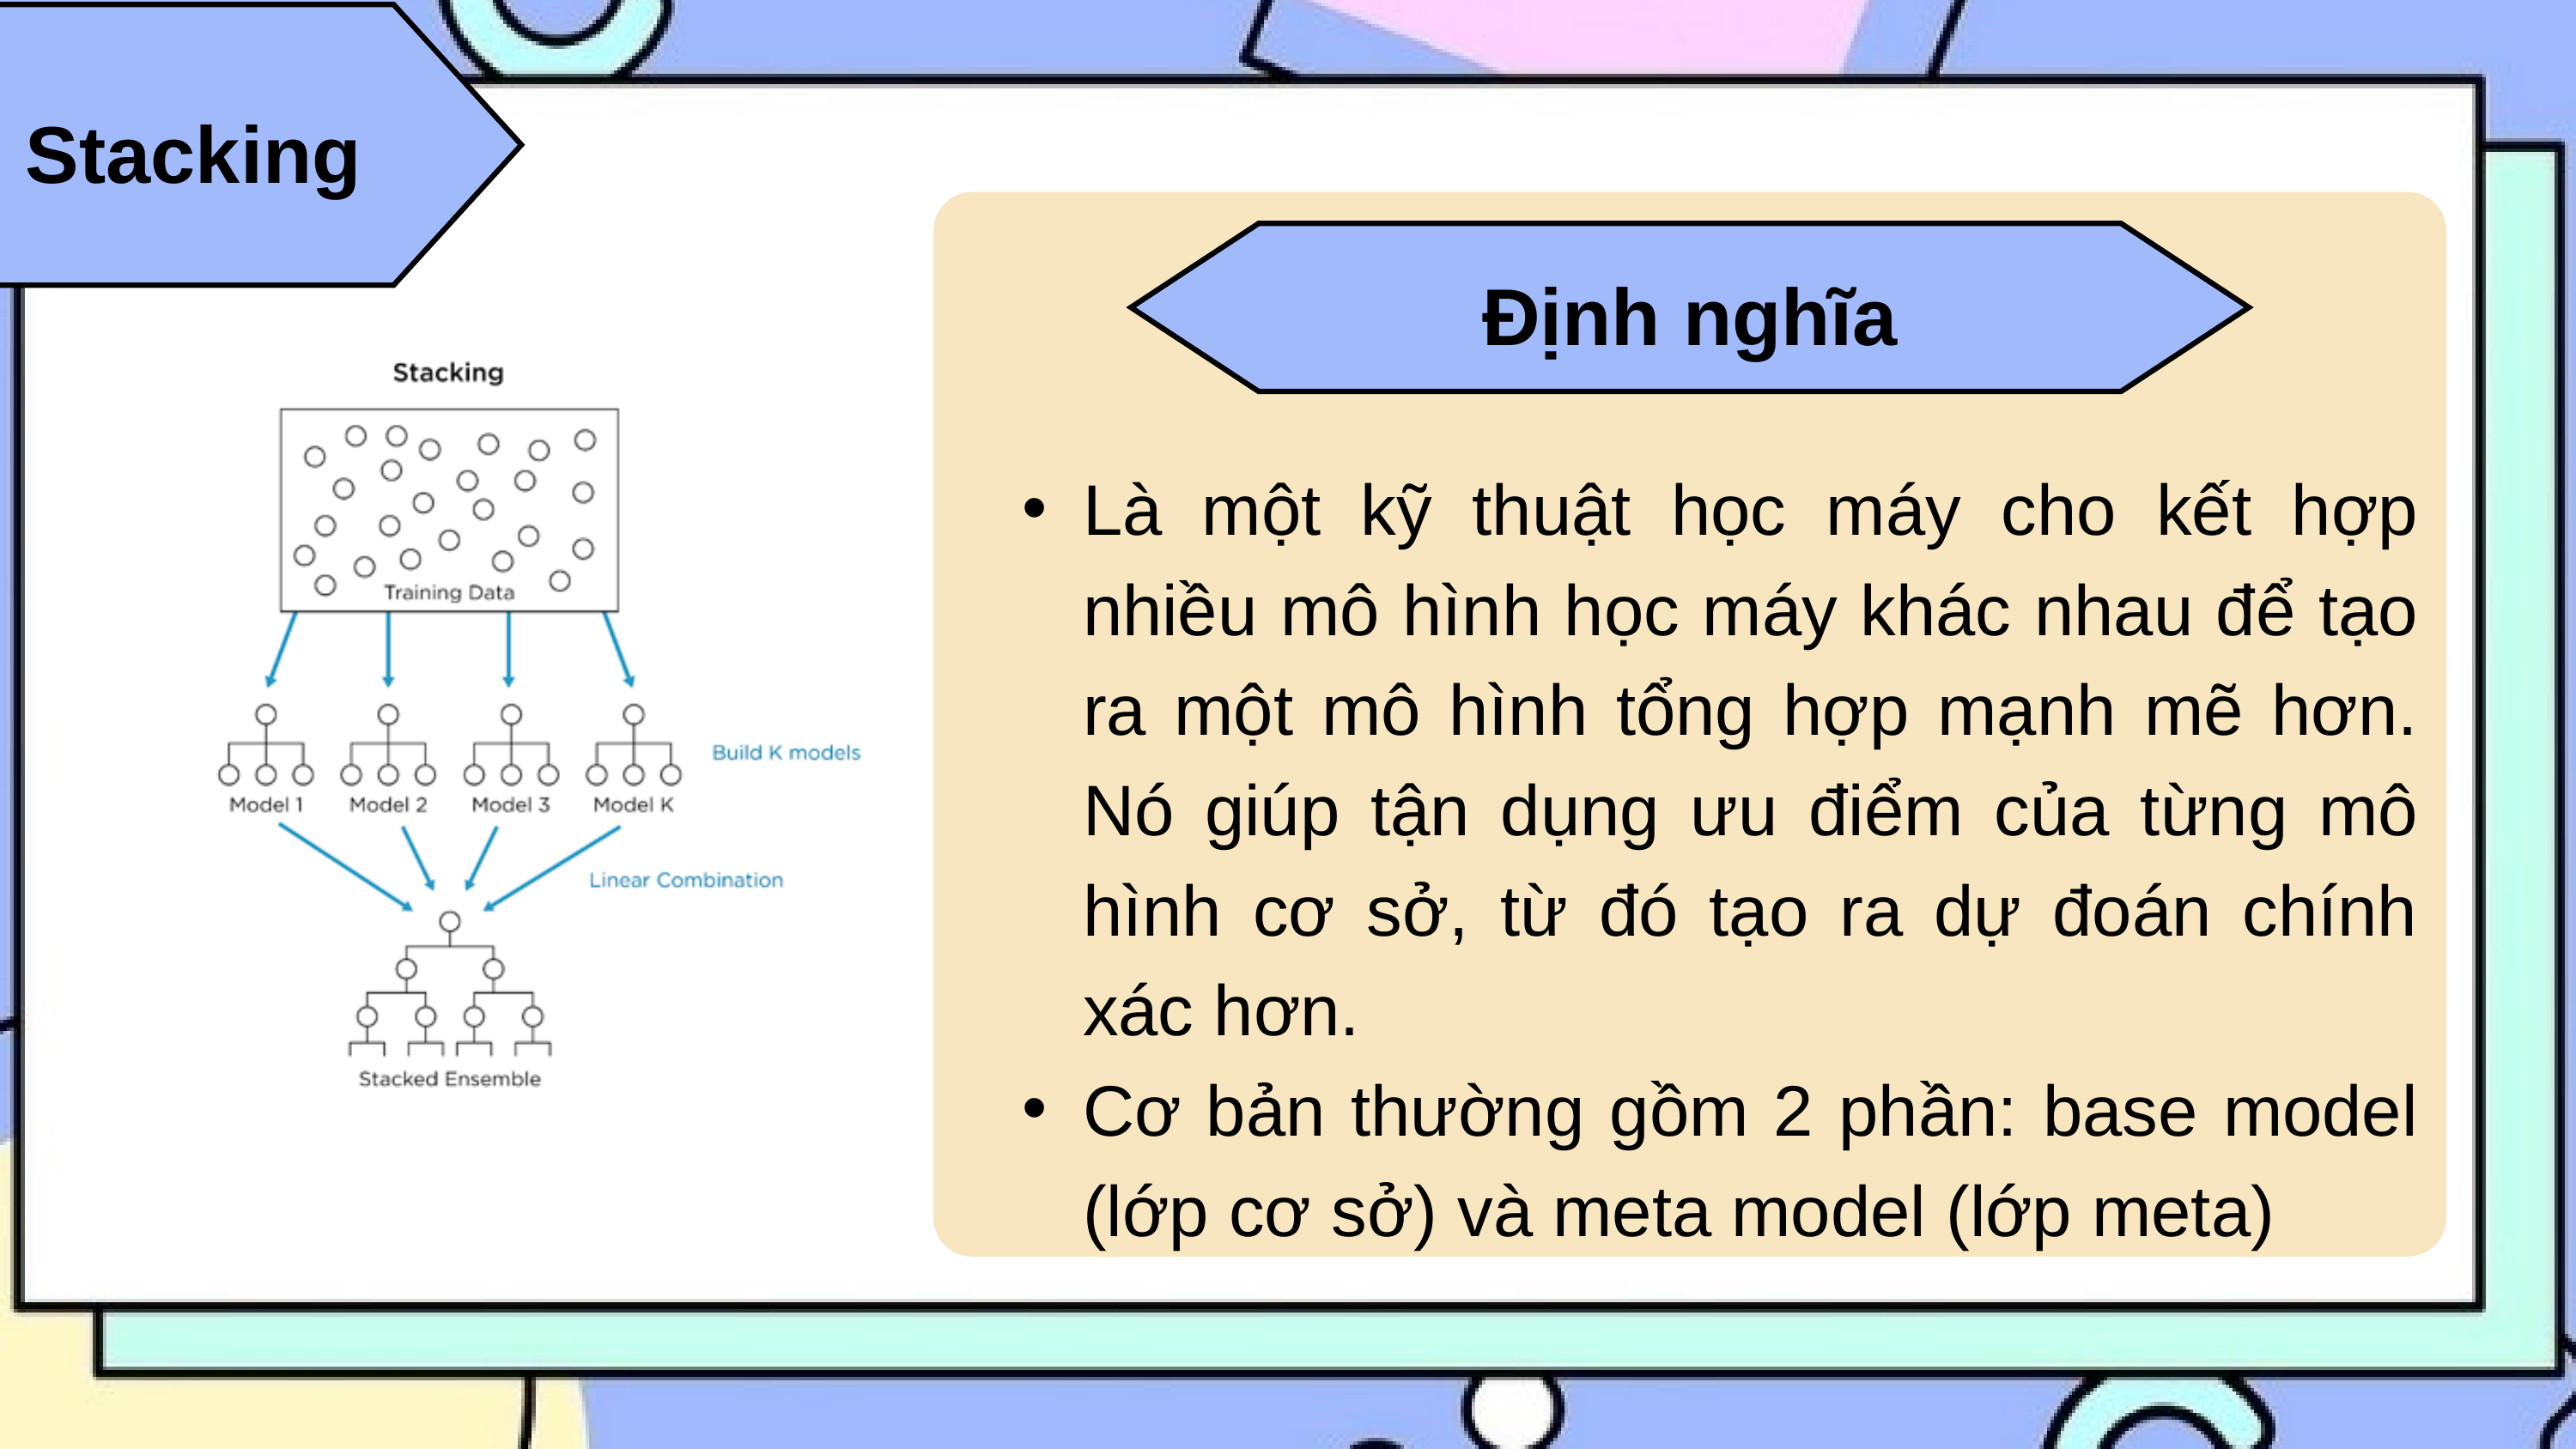

Stacking

Định nghĩa
Là một kỹ thuật học máy cho kết hợp nhiều mô hình học máy khác nhau để tạo ra một mô hình tổng hợp mạnh mẽ hơn. Nó giúp tận dụng ưu điểm của từng mô hình cơ sở, từ đó tạo ra dự đoán chính xác hơn.
Cơ bản thường gồm 2 phần: base model (lớp cơ sở) và meta model (lớp meta)